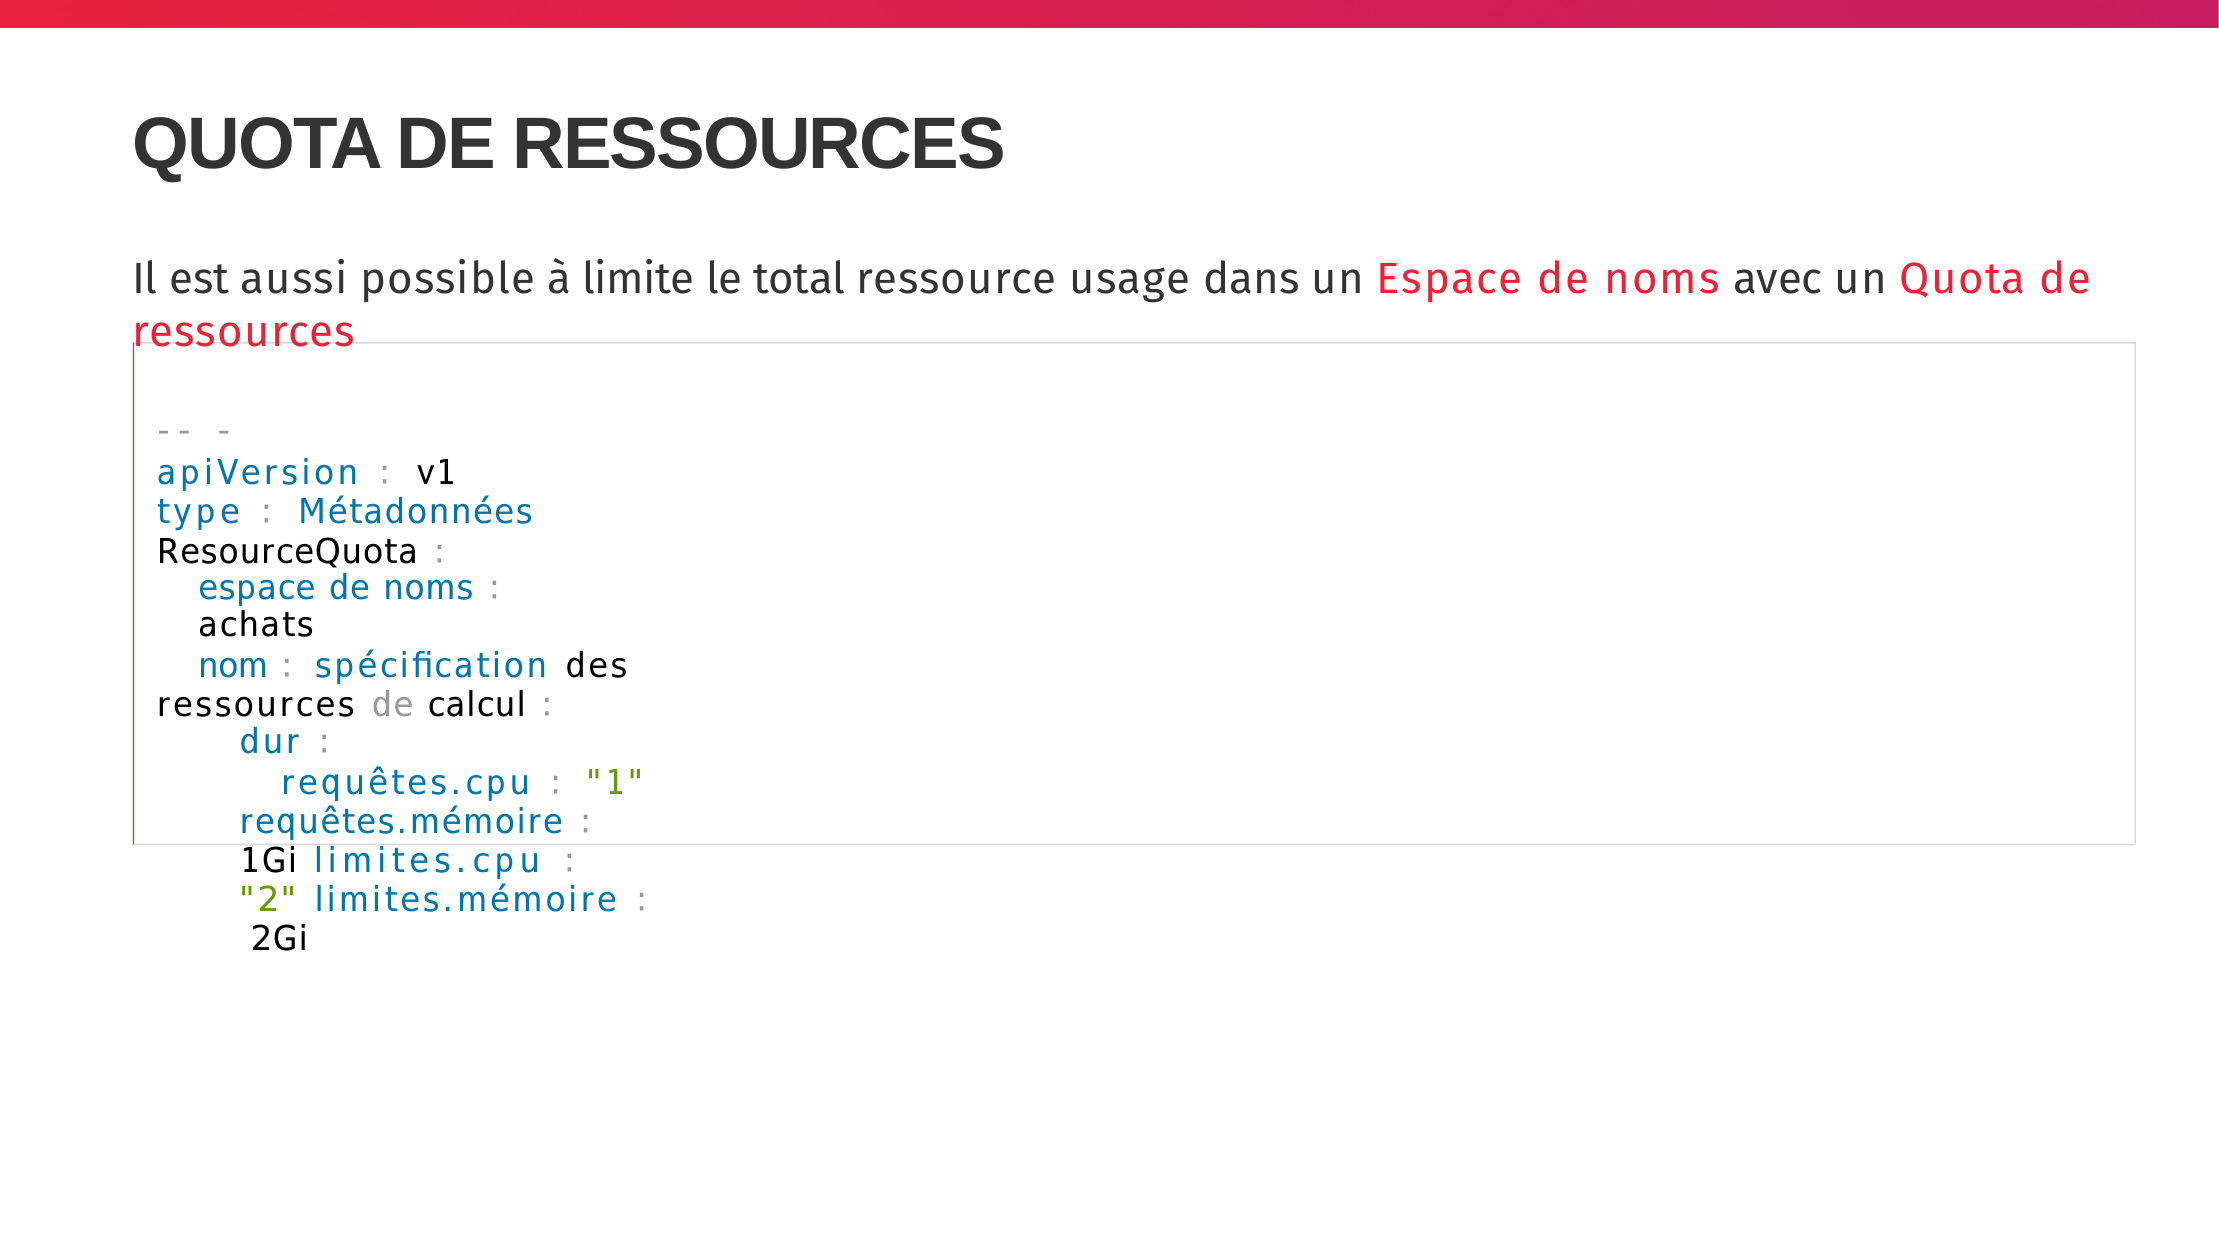

# QUOTA DE RESSOURCES
Il est aussi possible à limite le total ressource usage dans un Espace de noms avec un Quota de ressources

-- -
apiVersion :  v1 type : Métadonnées ResourceQuota :
espace de noms :  achats
nom :  spécification des ressources de calcul :
dur :
requêtes.cpu : "1" requêtes.mémoire :  1Gi limites.cpu : "2" limites.mémoire :  2Gi